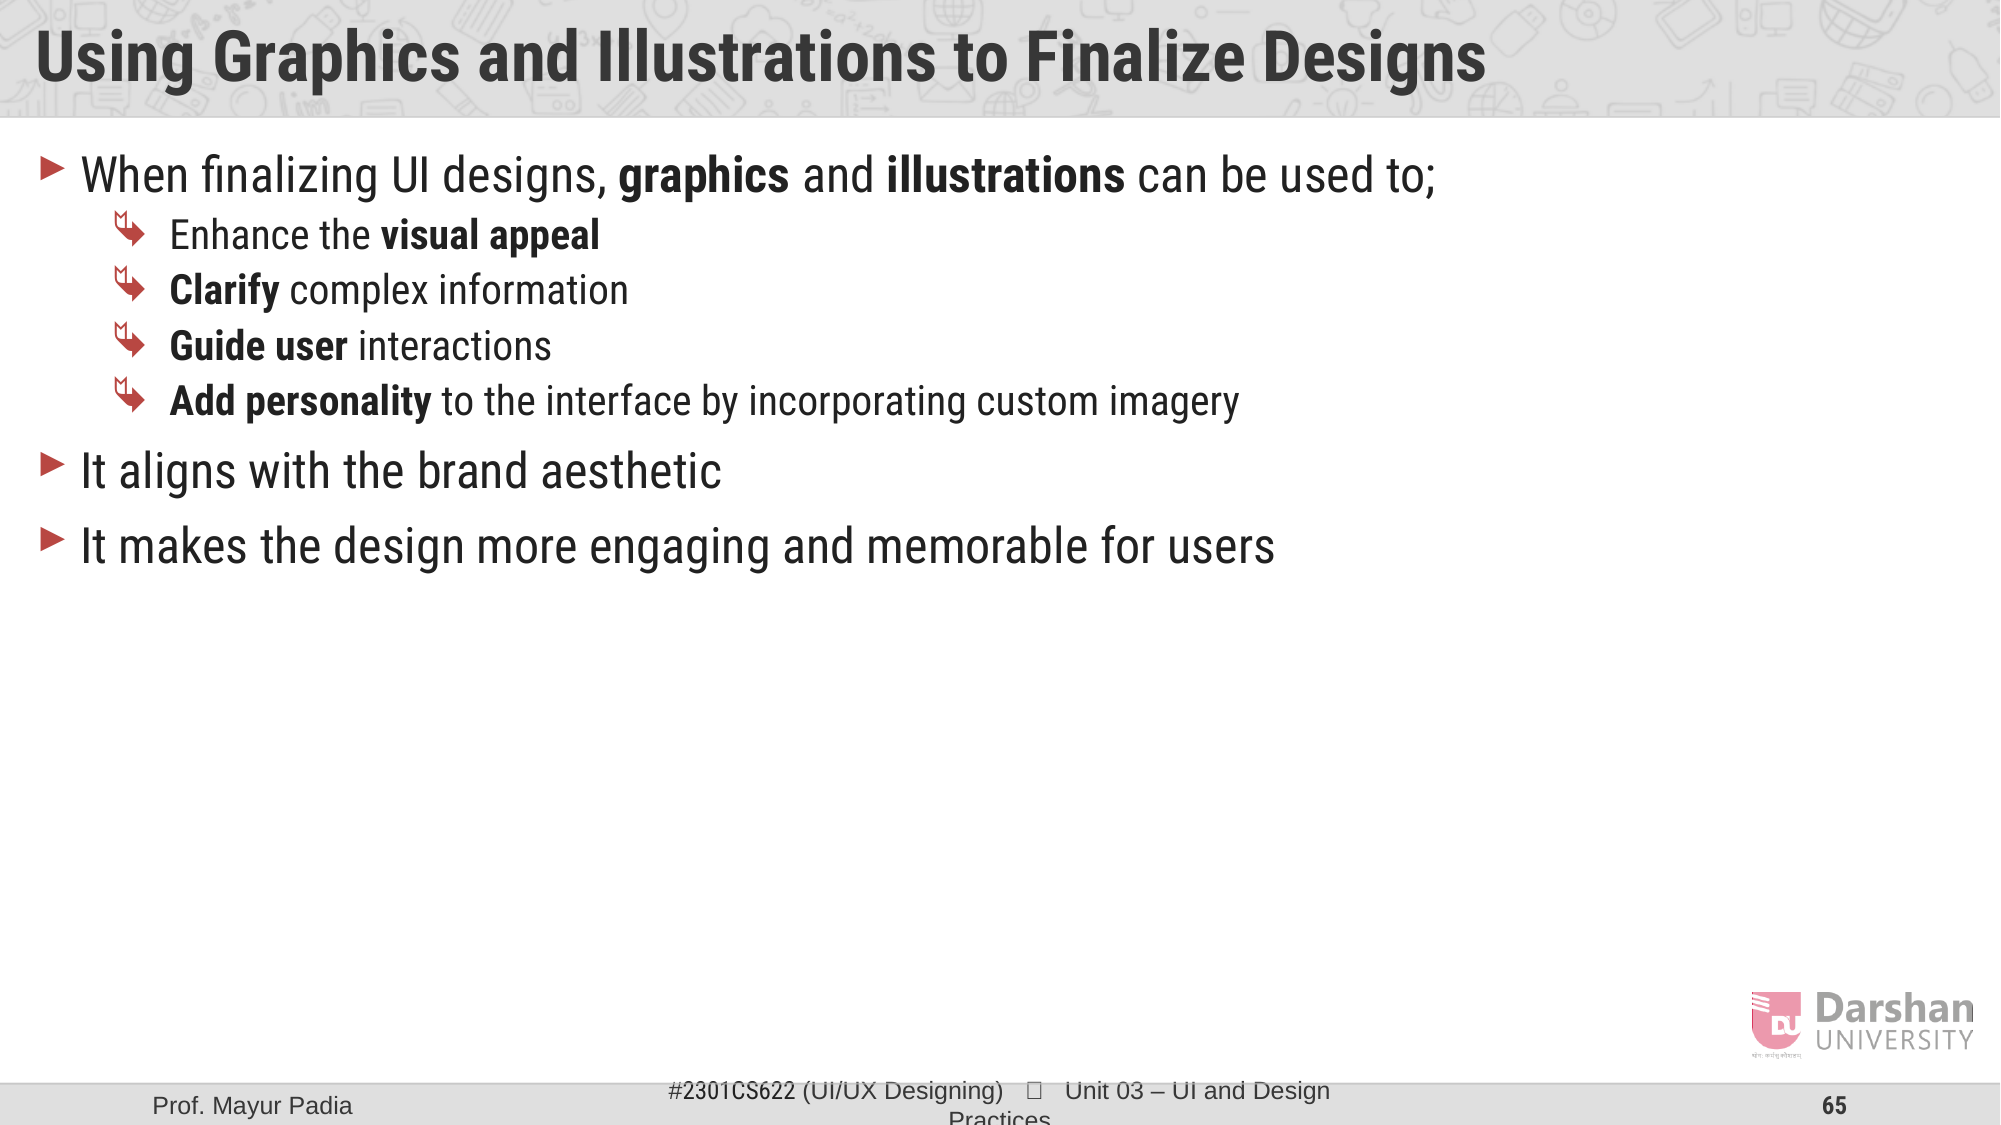

# Using Graphics and Illustrations to Finalize Designs
When finalizing UI designs, graphics and illustrations can be used to;
Enhance the visual appeal
Clarify complex information
Guide user interactions
Add personality to the interface by incorporating custom imagery
It aligns with the brand aesthetic
It makes the design more engaging and memorable for users